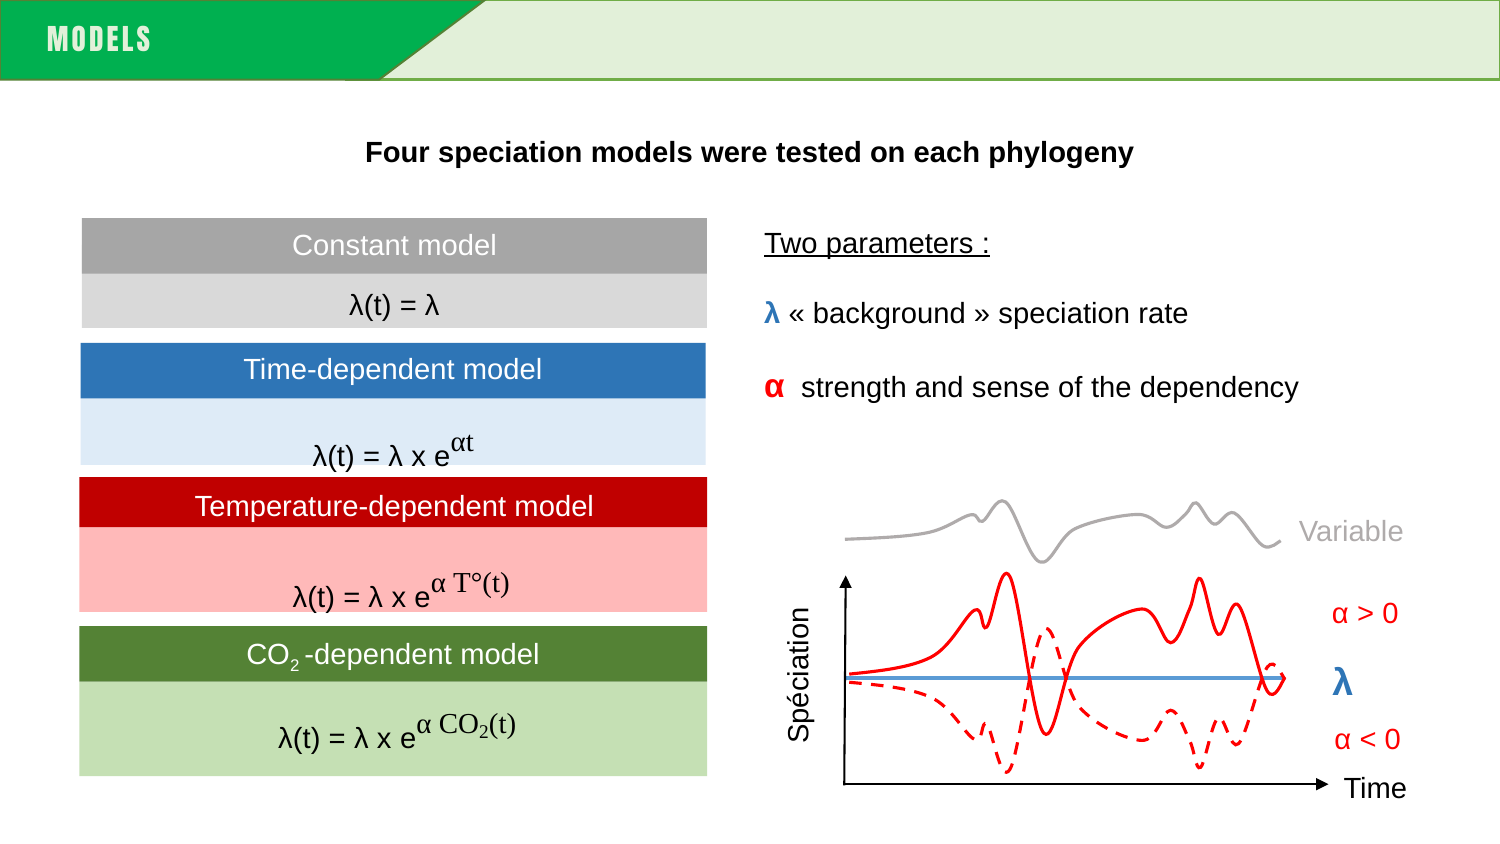

models

Four speciation models were tested on each phylogeny

Constant model

Two parameters :

λ « background » speciation rate

α  strength and sense of the dependency

λ(t) = λ

Time-dependent model

λ(t) = λ x eαt

Temperature-dependent model

  λ(t) = λ x eα T°(t)

Variable

CO2 -dependent model

 λ(t) = λ x eα CO2(t)
α > 0

Spéciation
λ
α < 0
Time